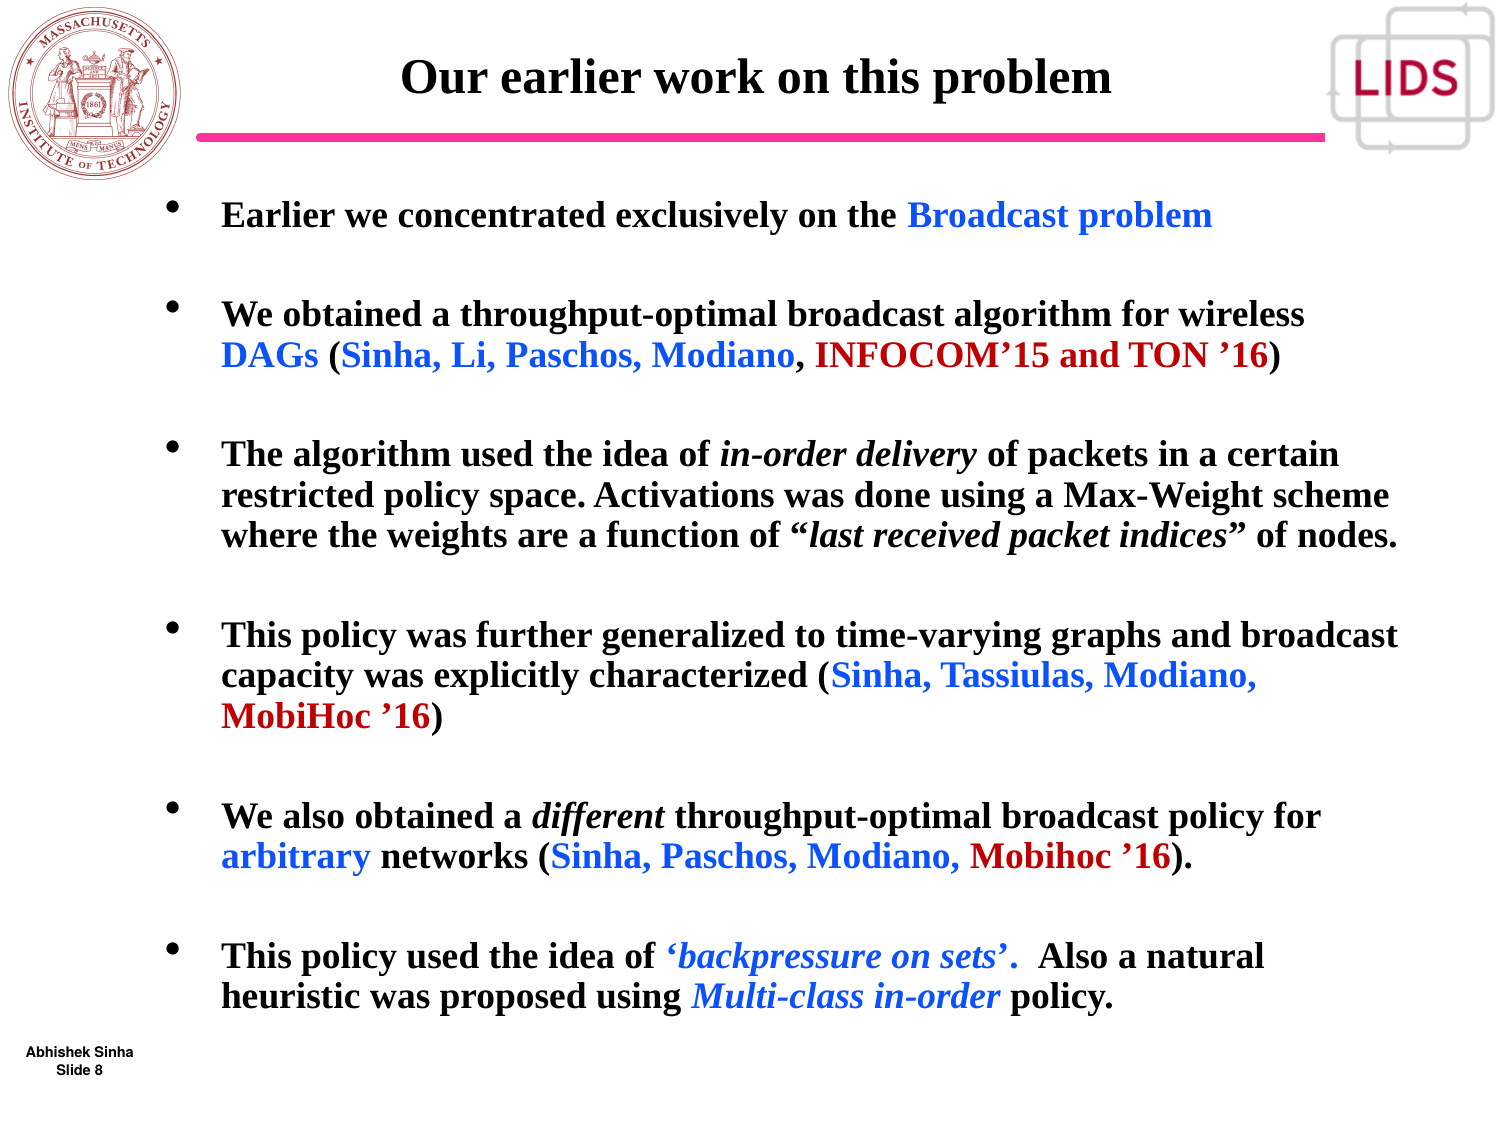

# Our earlier work on this problem
Earlier we concentrated exclusively on the Broadcast problem

We obtained a throughput-optimal broadcast algorithm for wireless DAGs (Sinha, Li, Paschos, Modiano, INFOCOM’15 and TON ’16)

The algorithm used the idea of in-order delivery of packets in a certain restricted policy space. Activations was done using a Max-Weight scheme where the weights are a function of “last received packet indices” of nodes.

This policy was further generalized to time-varying graphs and broadcast capacity was explicitly characterized (Sinha, Tassiulas, Modiano, MobiHoc ’16)

We also obtained a different throughput-optimal broadcast policy for arbitrary networks (Sinha, Paschos, Modiano, Mobihoc ’16).

This policy used the idea of ‘backpressure on sets’.  Also a natural heuristic was proposed using Multi-class in-order policy.